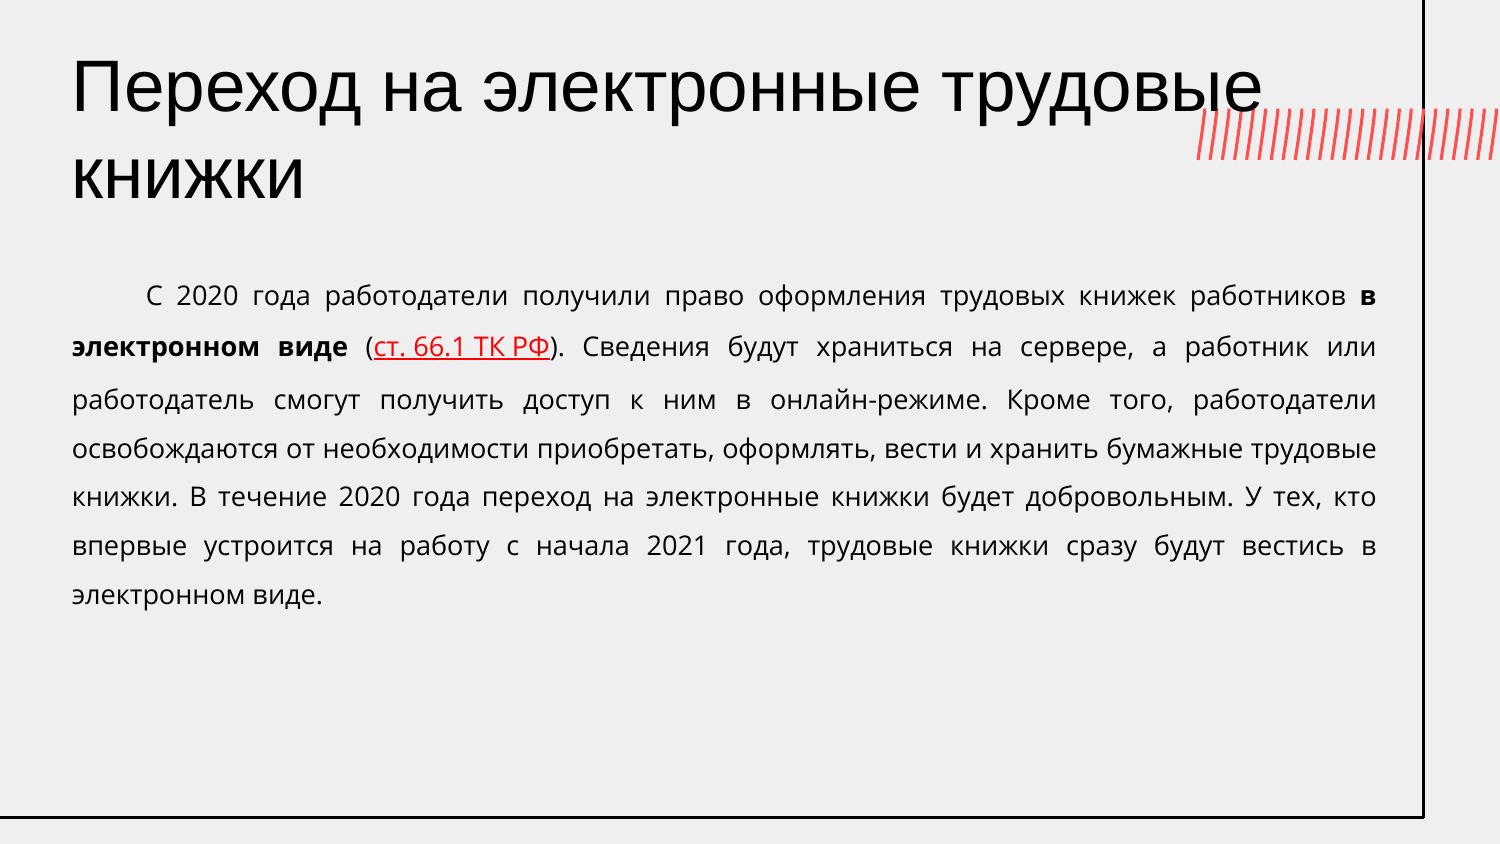

# Переход на электронные трудовые книжки
С 2020 года работодатели получили право оформления трудовых книжек работников в электронном виде (ст. 66.1 ТК РФ). Сведения будут храниться на сервере, а работник или работодатель смогут получить доступ к ним в онлайн-режиме. Кроме того, работодатели освобождаются от необходимости приобретать, оформлять, вести и хранить бумажные трудовые книжки. В течение 2020 года переход на электронные книжки будет добровольным. У тех, кто впервые устроится на работу с начала 2021 года, трудовые книжки сразу будут вестись в электронном виде.